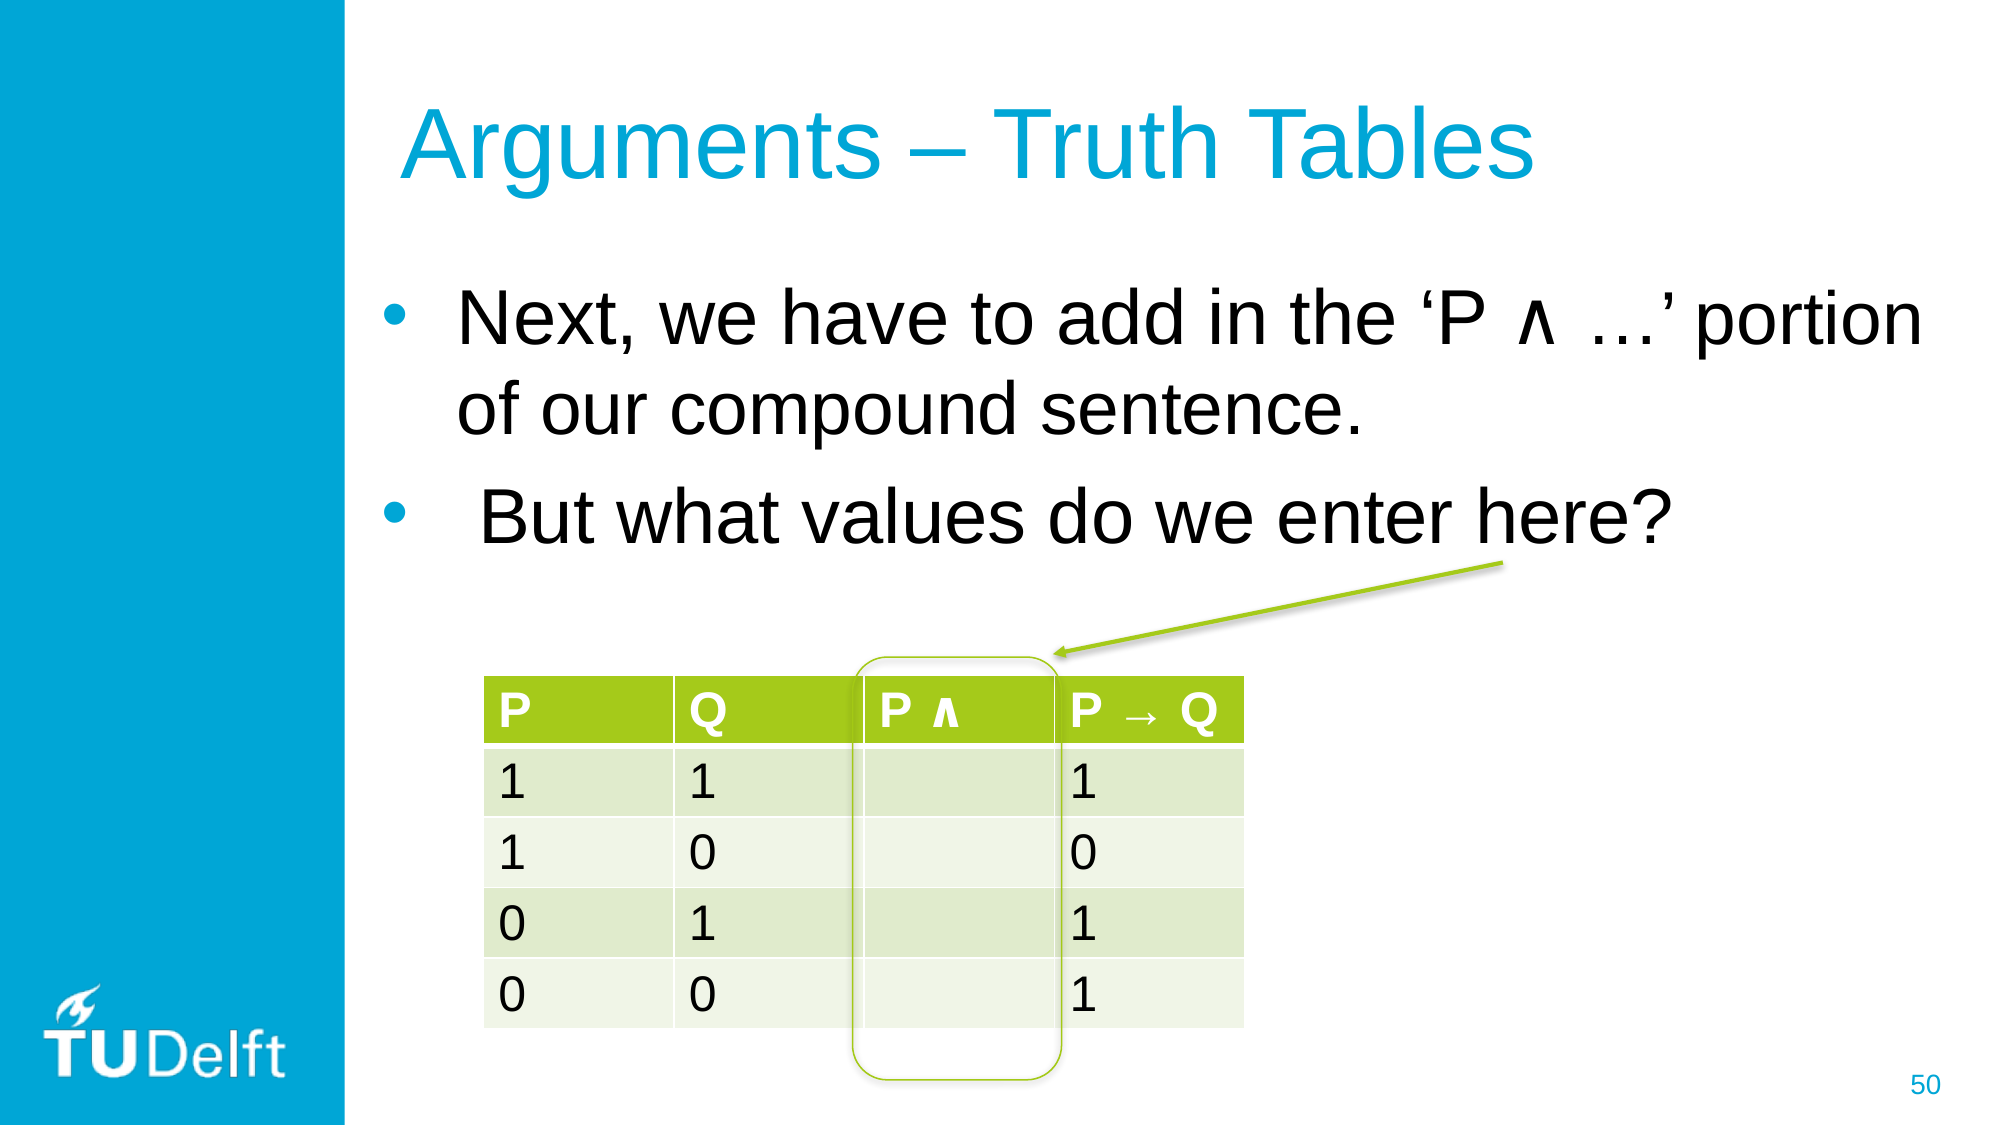

# Arguments – Truth Tables
Next, we have to add in the ‘P ∧ …’ portion of our compound sentence.
 But what values do we enter here?

| P | Q | P ∧ | P → Q |
| --- | --- | --- | --- |
| 1 | 1 |  | 1 |
| 1 | 0 |  | 0 |
| 0 | 1 |  | 1 |
| 0 | 0 |  | 1 |